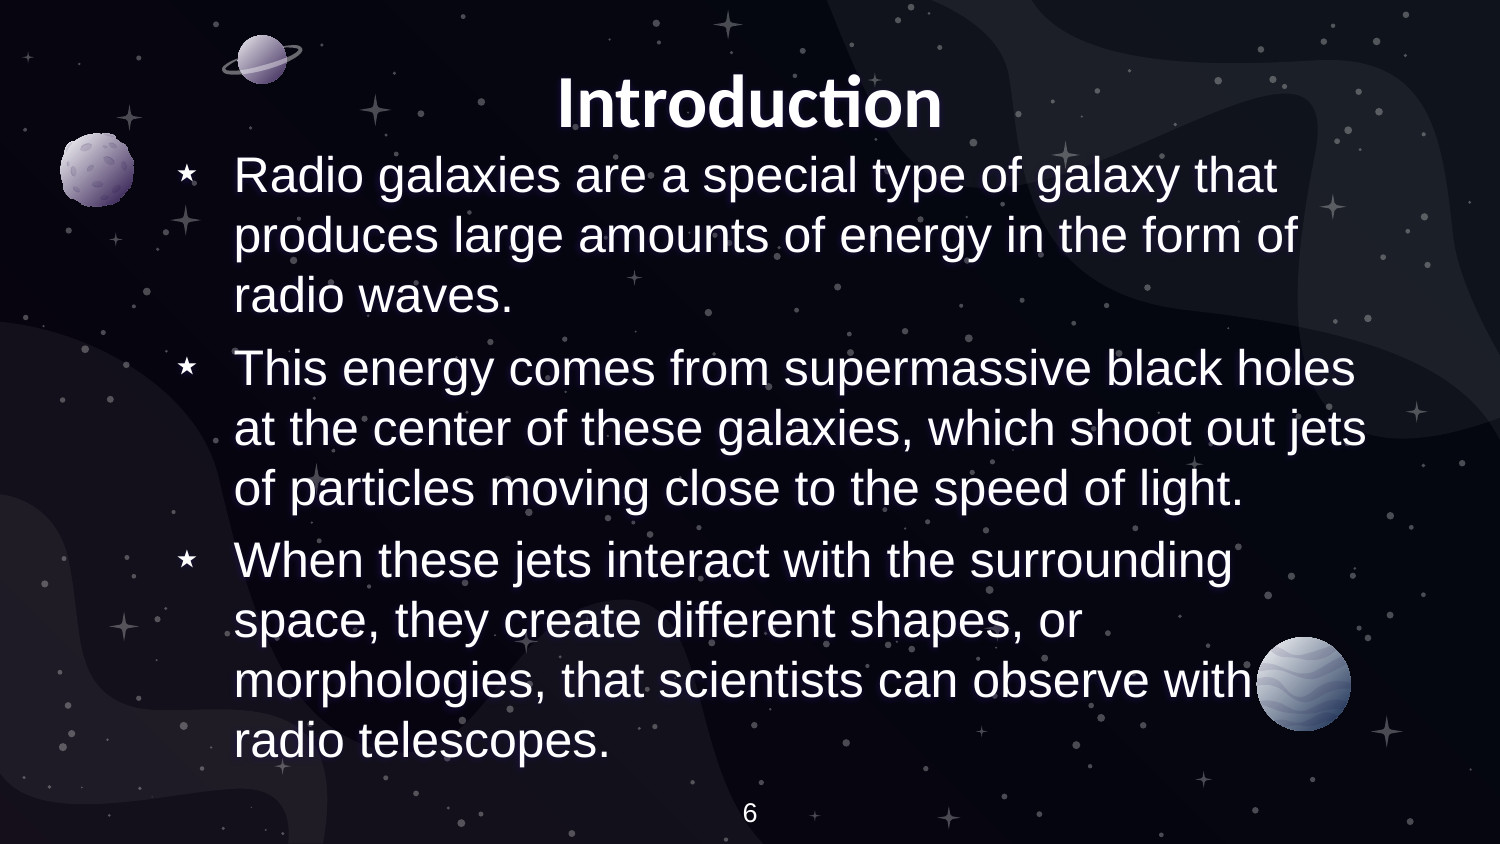

# Introduction
Radio galaxies are a special type of galaxy that produces large amounts of energy in the form of radio waves.
This energy comes from supermassive black holes at the center of these galaxies, which shoot out jets of particles moving close to the speed of light.
When these jets interact with the surrounding space, they create different shapes, or  morphologies, that scientists can observe with radio telescopes.

6